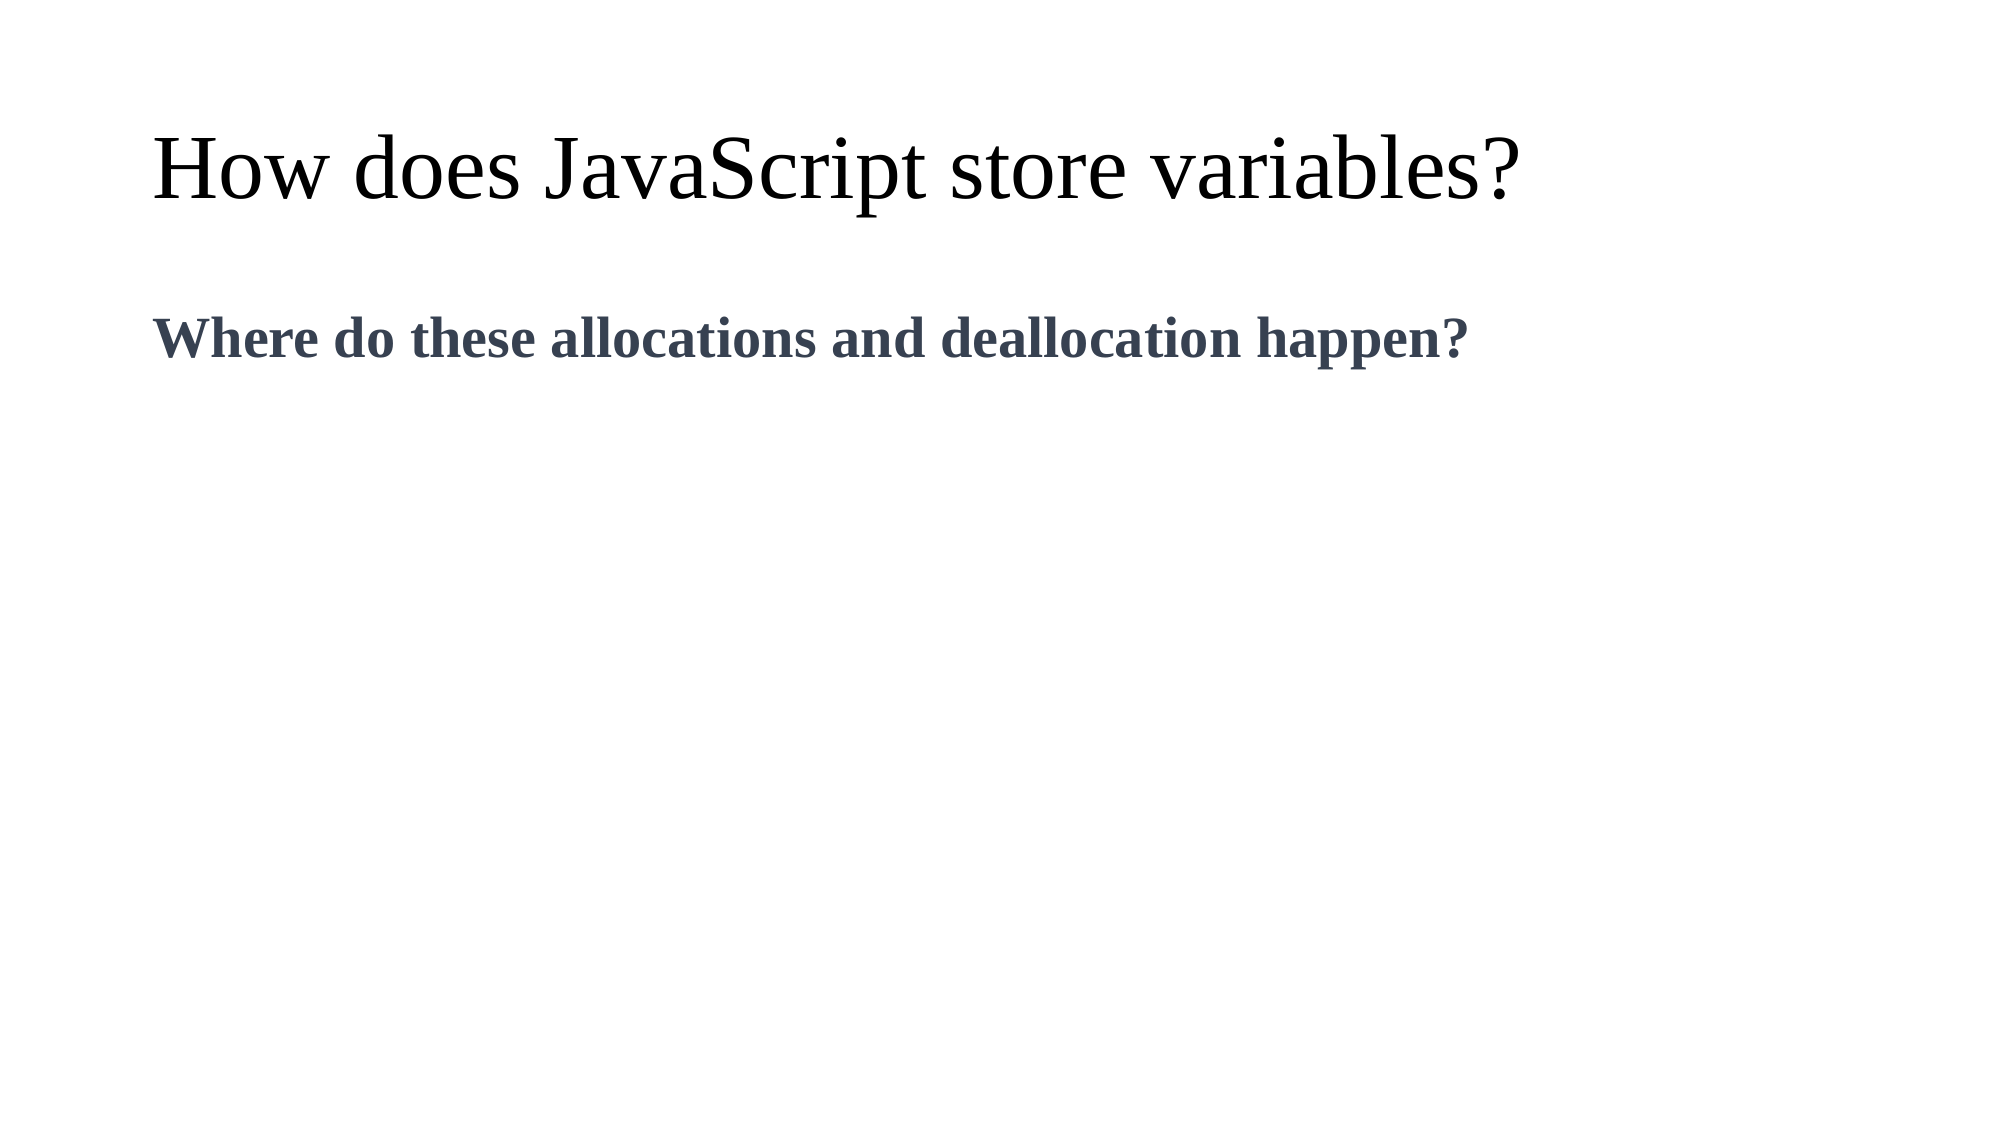

# How does JavaScript store variables?
Where do these allocations and deallocation happen?